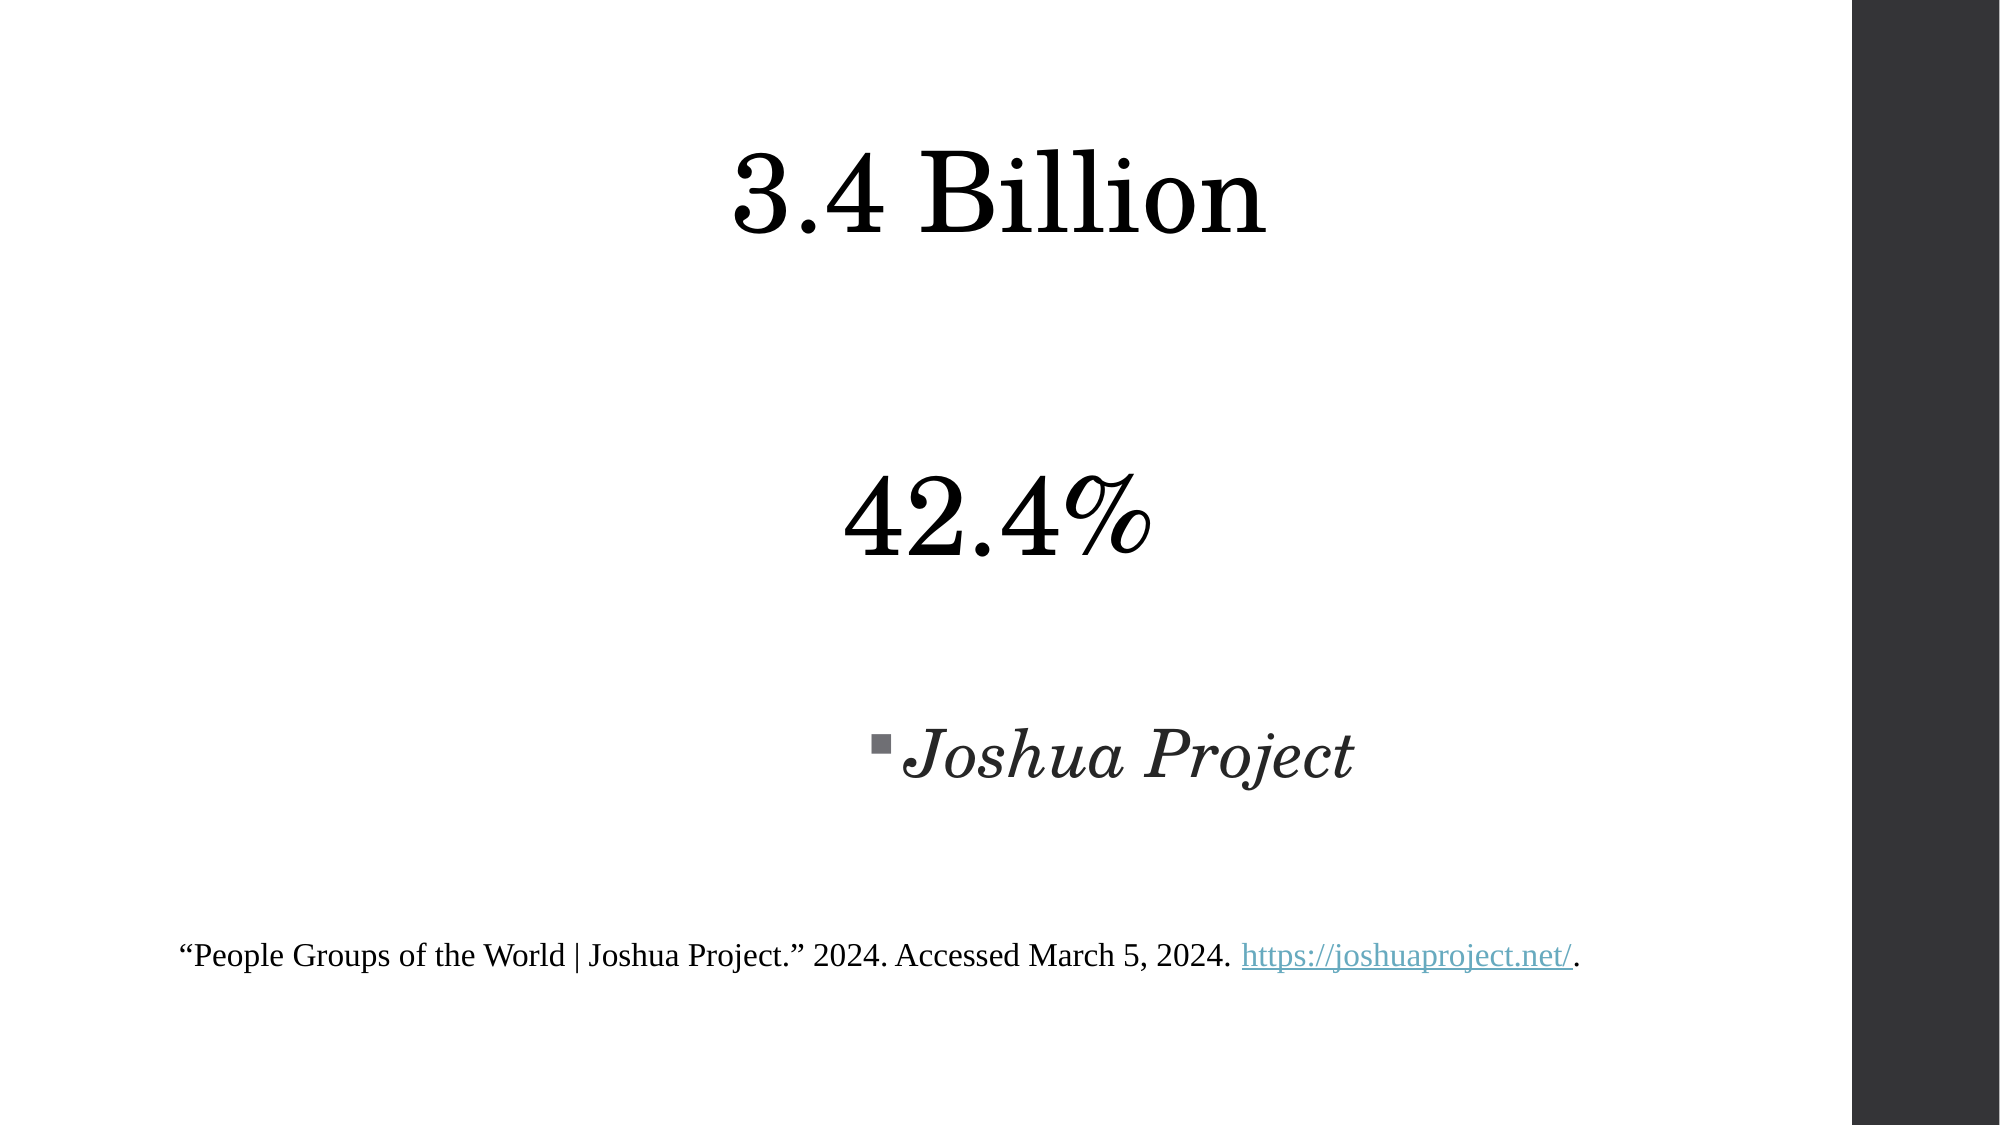

3.4 Billion

42.4%

Joshua Project
“People Groups of the World | Joshua Project.” 2024. Accessed March 5, 2024. https://joshuaproject.net/.